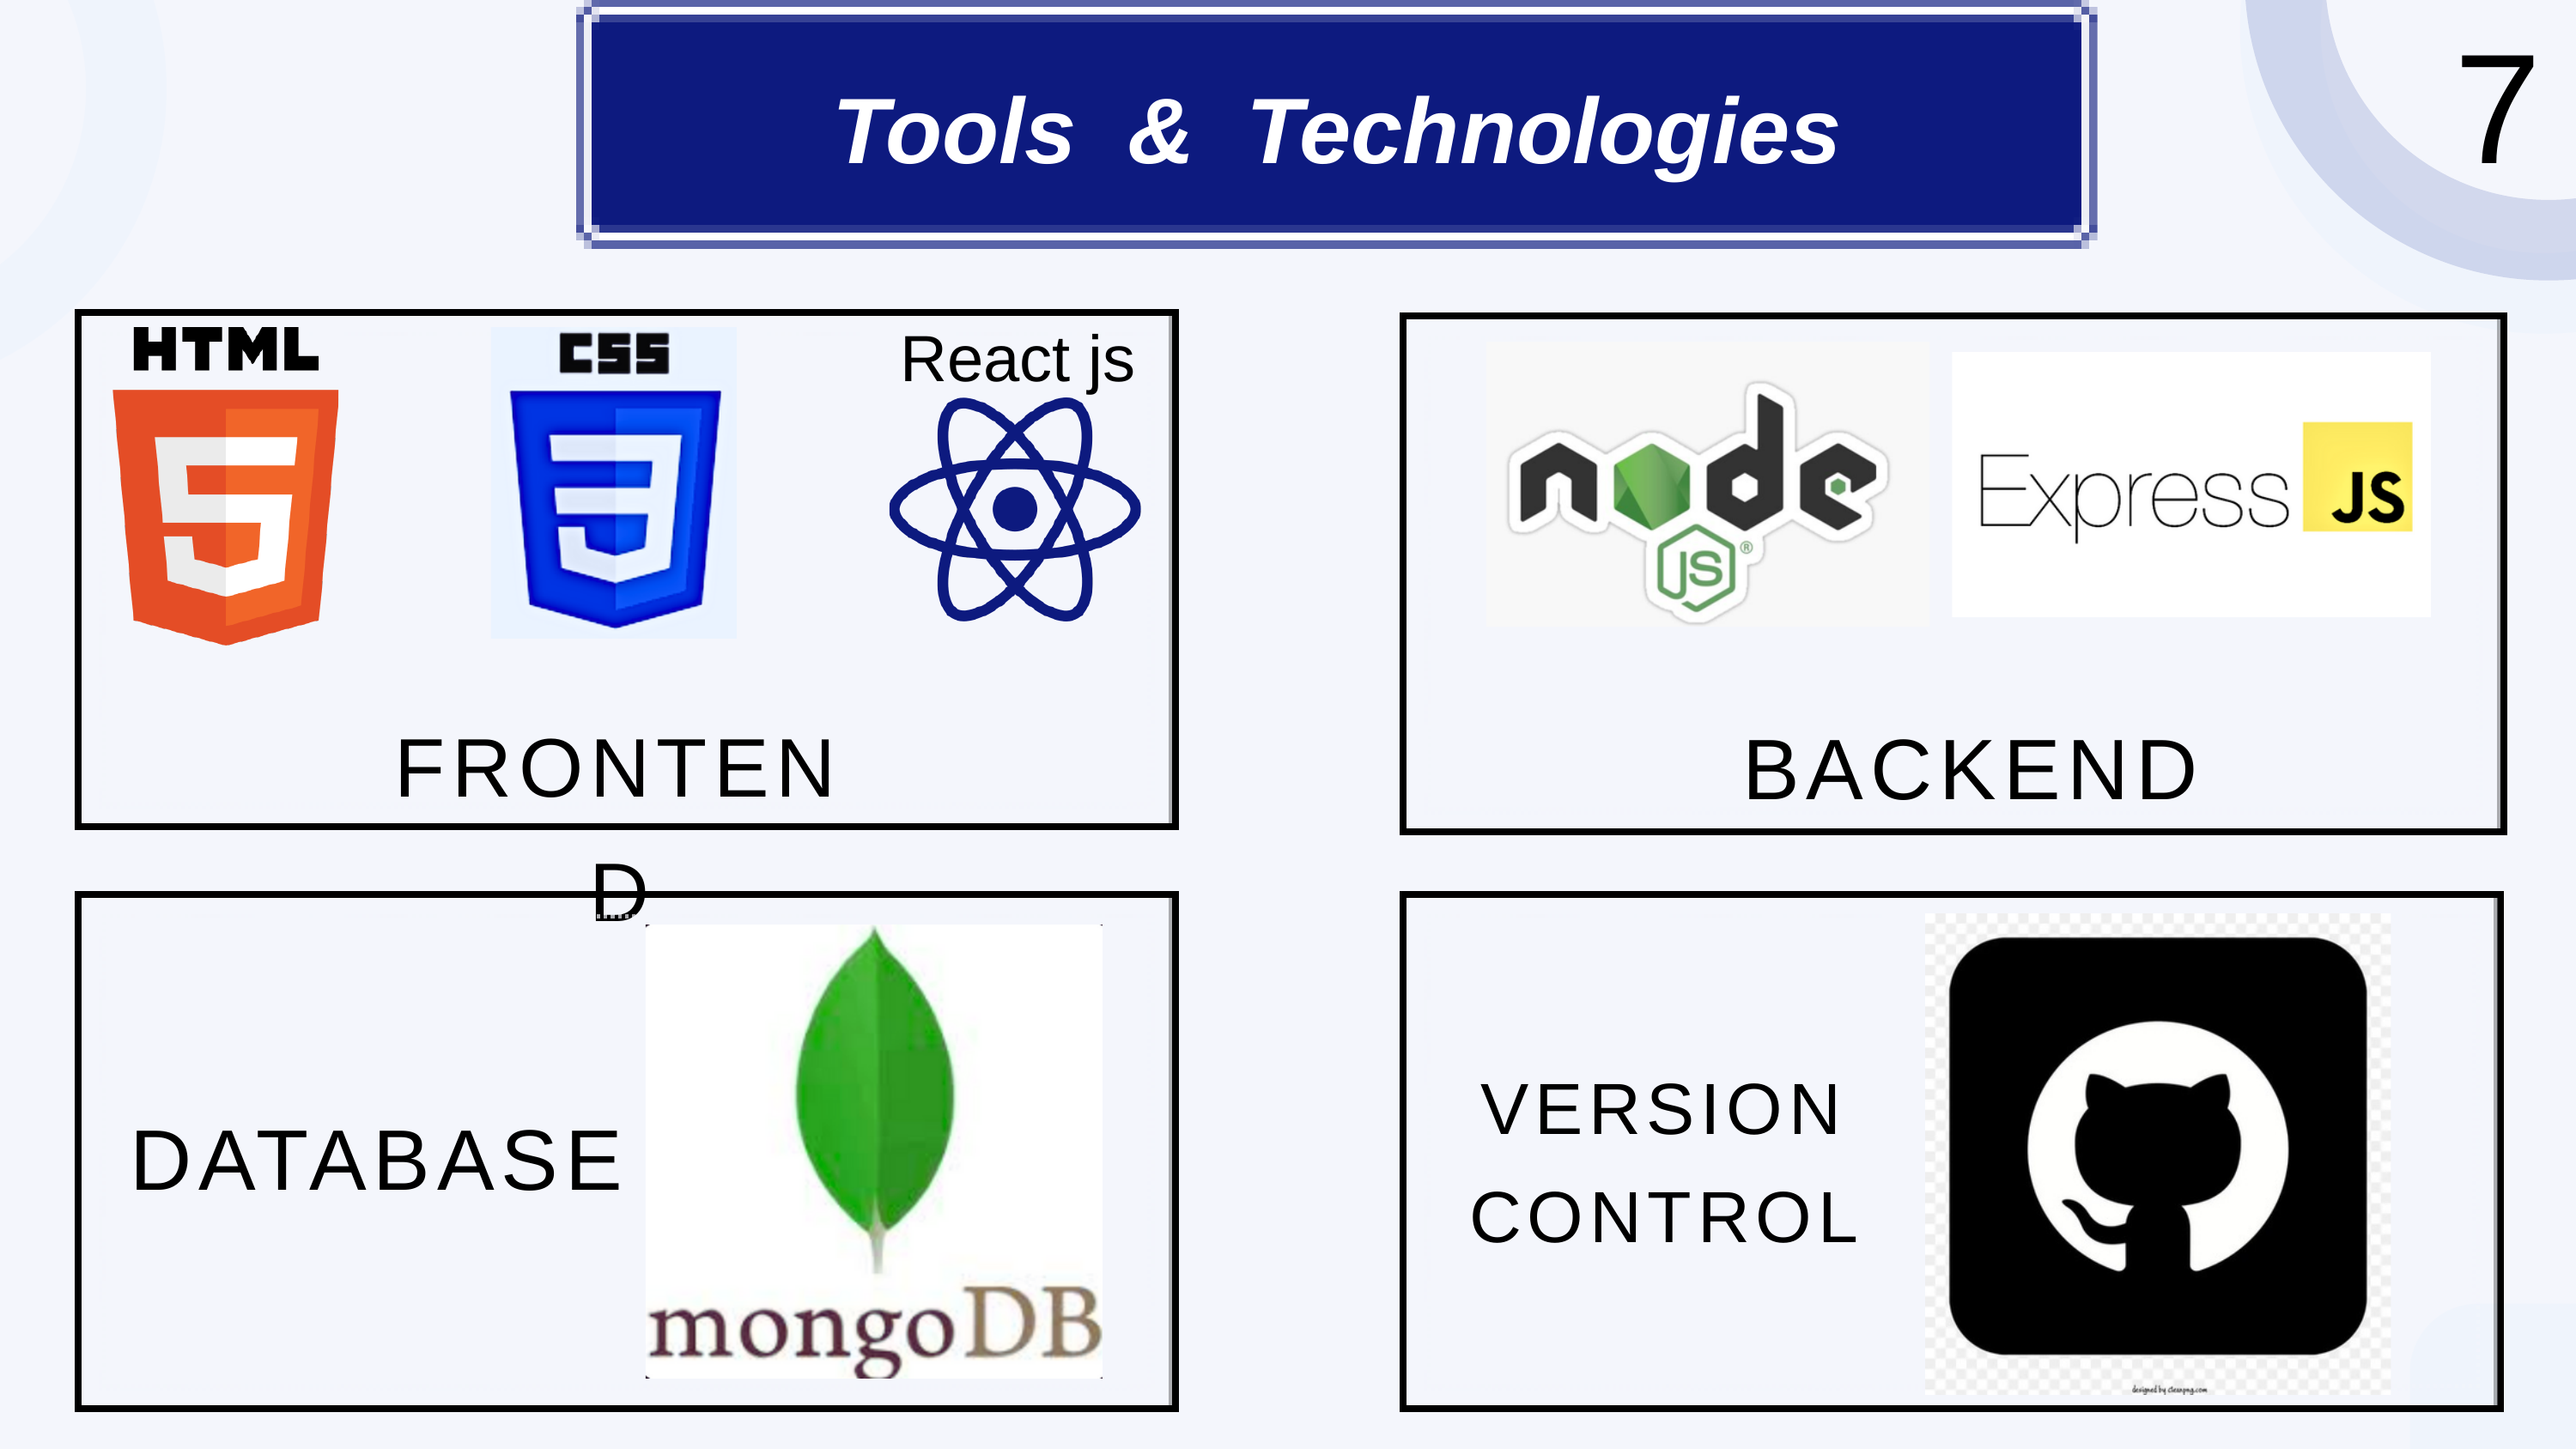

7

Tools  &  Technologies
React js

BACKEND
FRONTEND

VERSION CONTROL
DATABASE